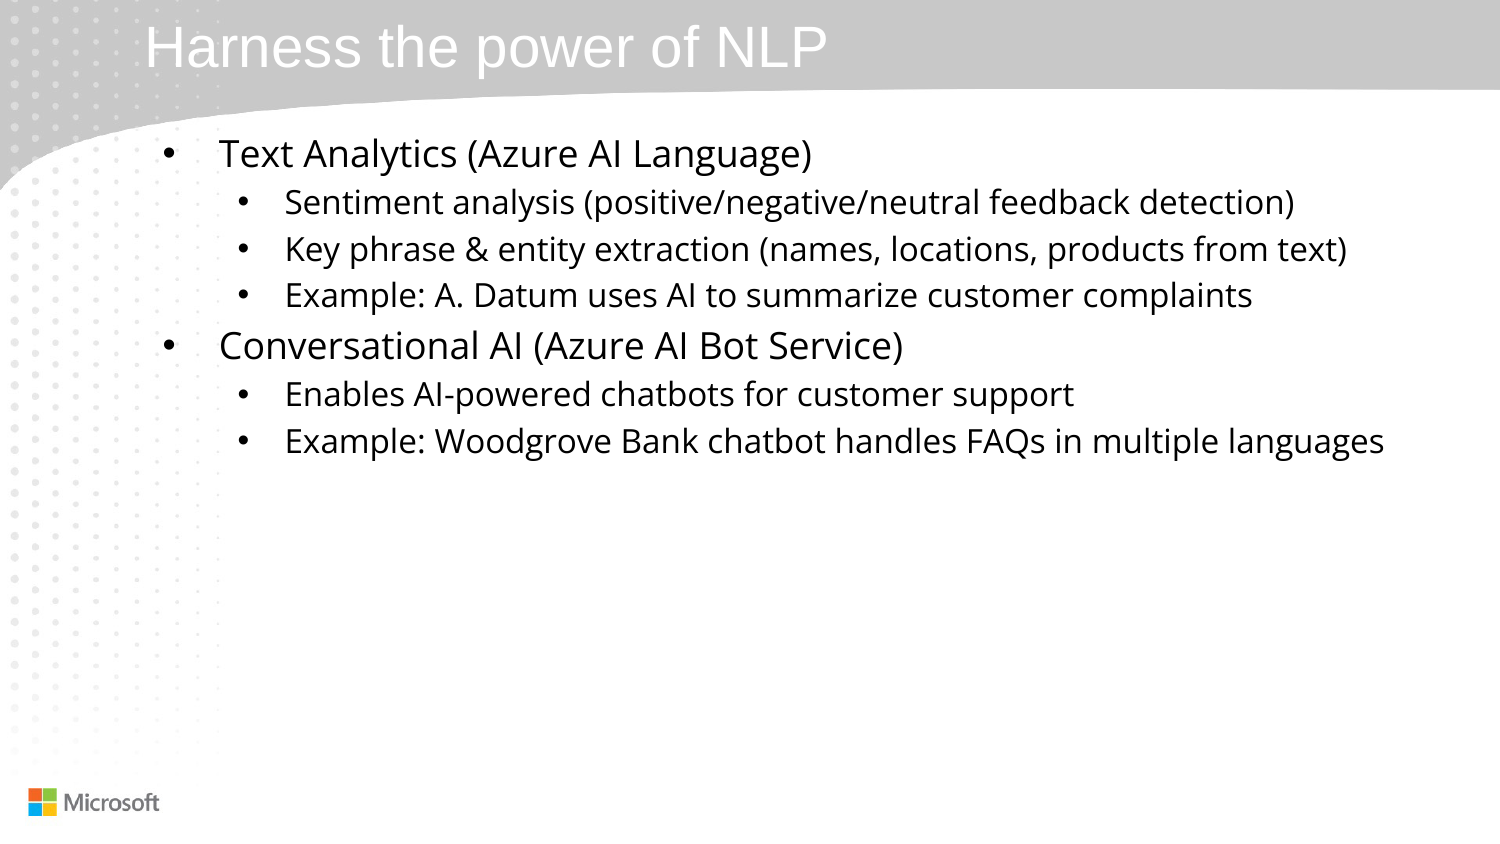

# Harness the power of NLP
Text Analytics (Azure AI Language)
Sentiment analysis (positive/negative/neutral feedback detection)
Key phrase & entity extraction (names, locations, products from text)
Example: A. Datum uses AI to summarize customer complaints
Conversational AI (Azure AI Bot Service)
Enables AI-powered chatbots for customer support
Example: Woodgrove Bank chatbot handles FAQs in multiple languages